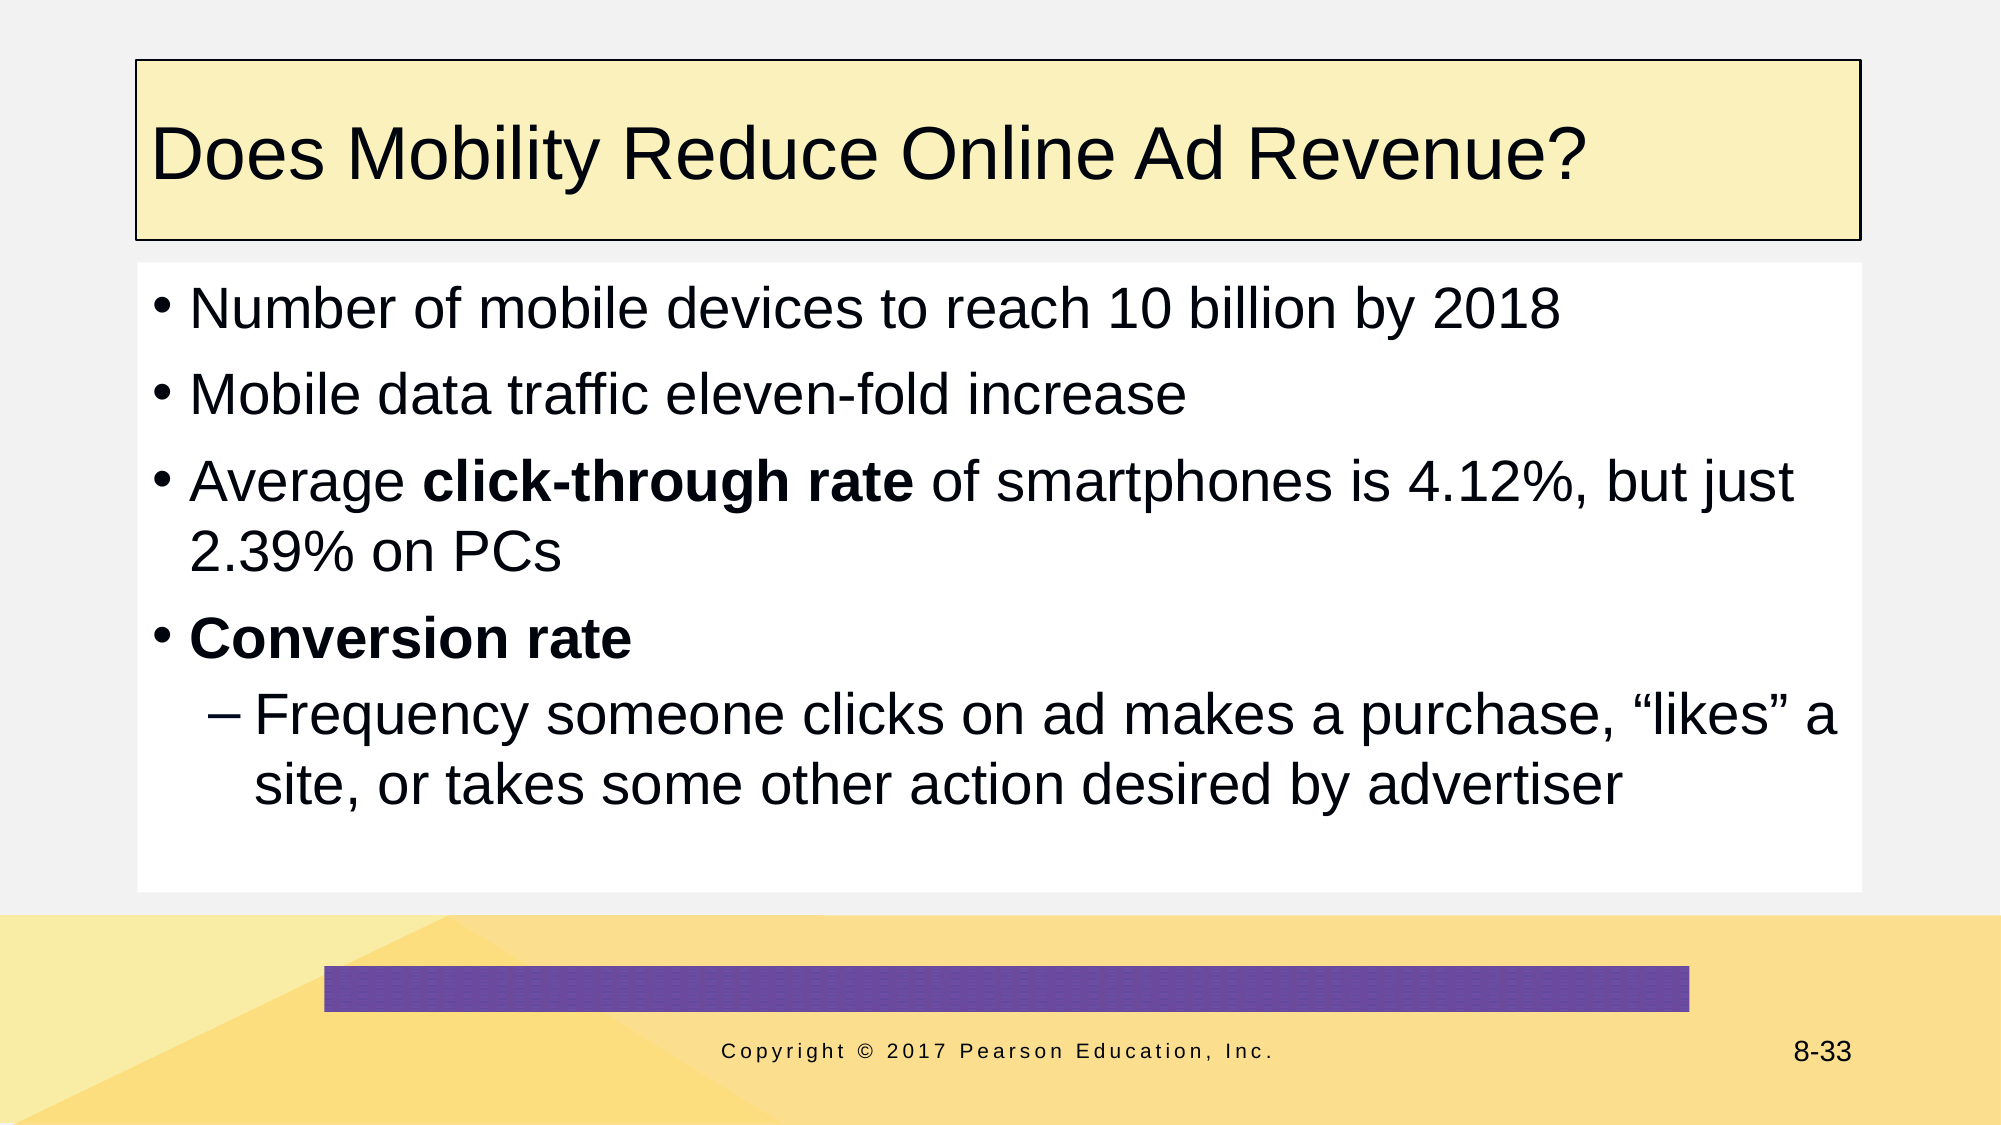

# Does Mobility Reduce Online Ad Revenue?
Number of mobile devices to reach 10 billion by 2018
Mobile data traffic eleven-fold increase
Average click-through rate of smartphones is 4.12%, but just 2.39% on PCs
Conversion rate
Frequency someone clicks on ad makes a purchase, “likes” a site, or takes some other action desired by advertiser
Copyright © 2017 Pearson Education, Inc.